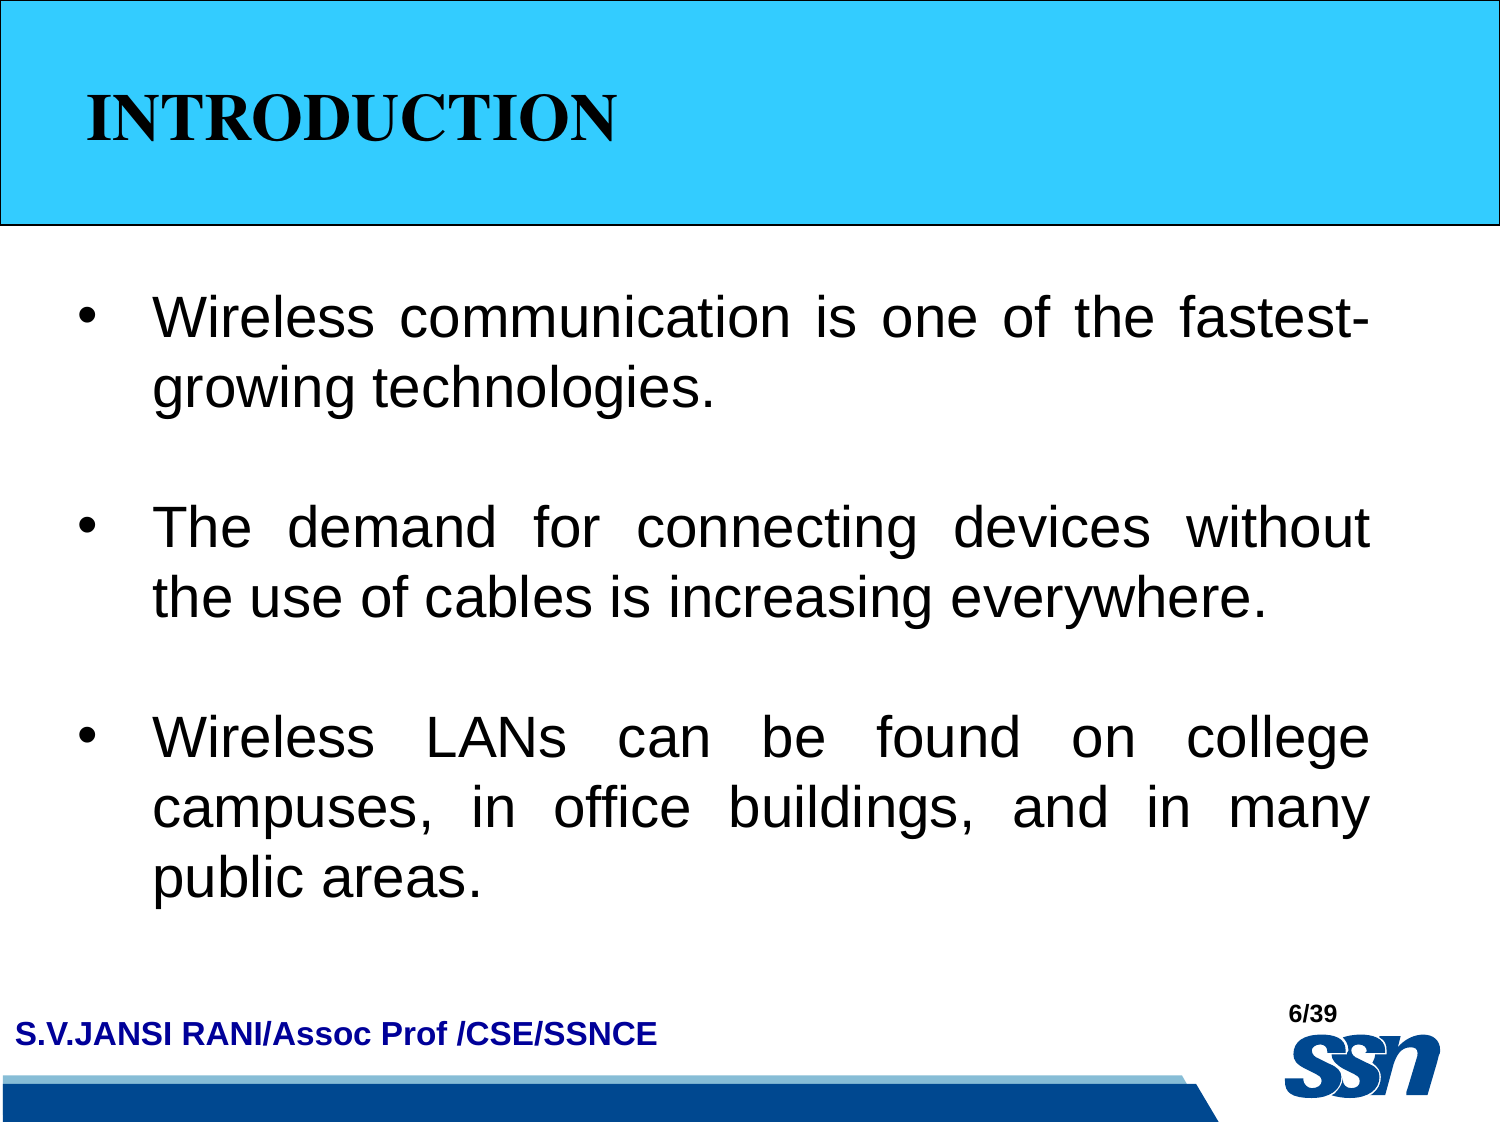

INTRODUCTION

Wireless communication is one of the fastest-growing technologies.

The demand for connecting devices without the use of cables is increasing everywhere.

Wireless LANs can be found on college campuses, in office buildings, and in many public areas.